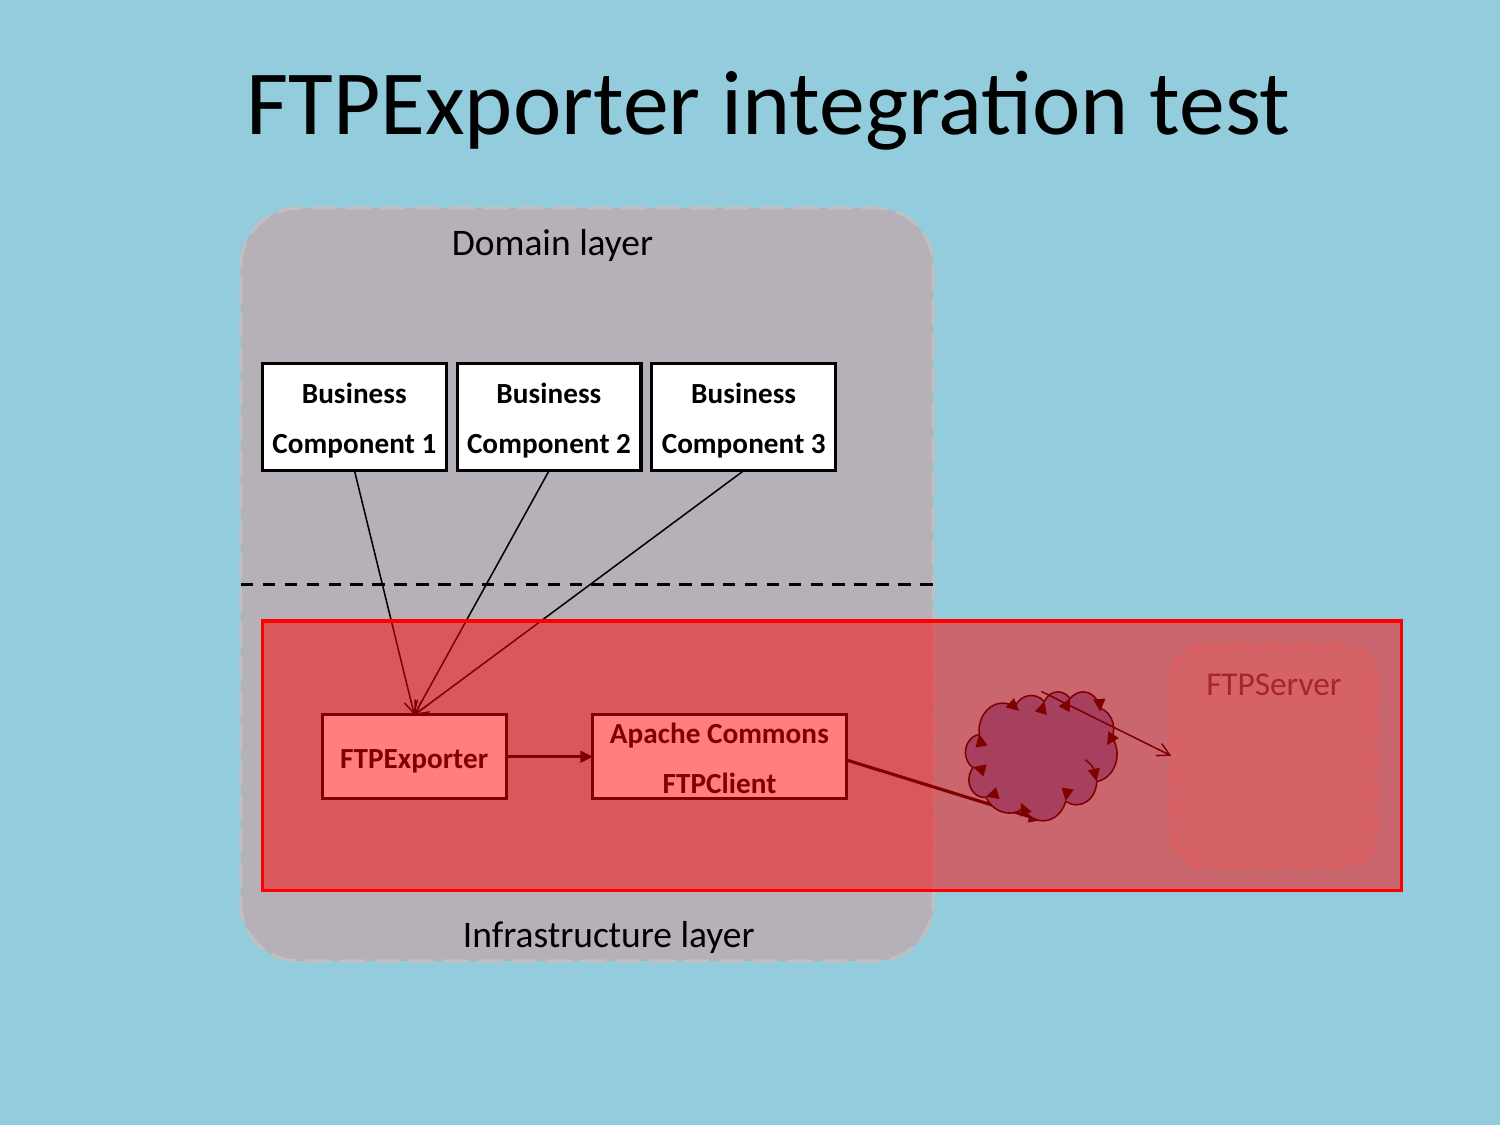

# FTPExporter integration test

Domain layer
Business
Component 1
Business
Component 2
Business
Component 3

FTPServer

FTPExporter
Apache Commons
FTPClient
Infrastructure layer